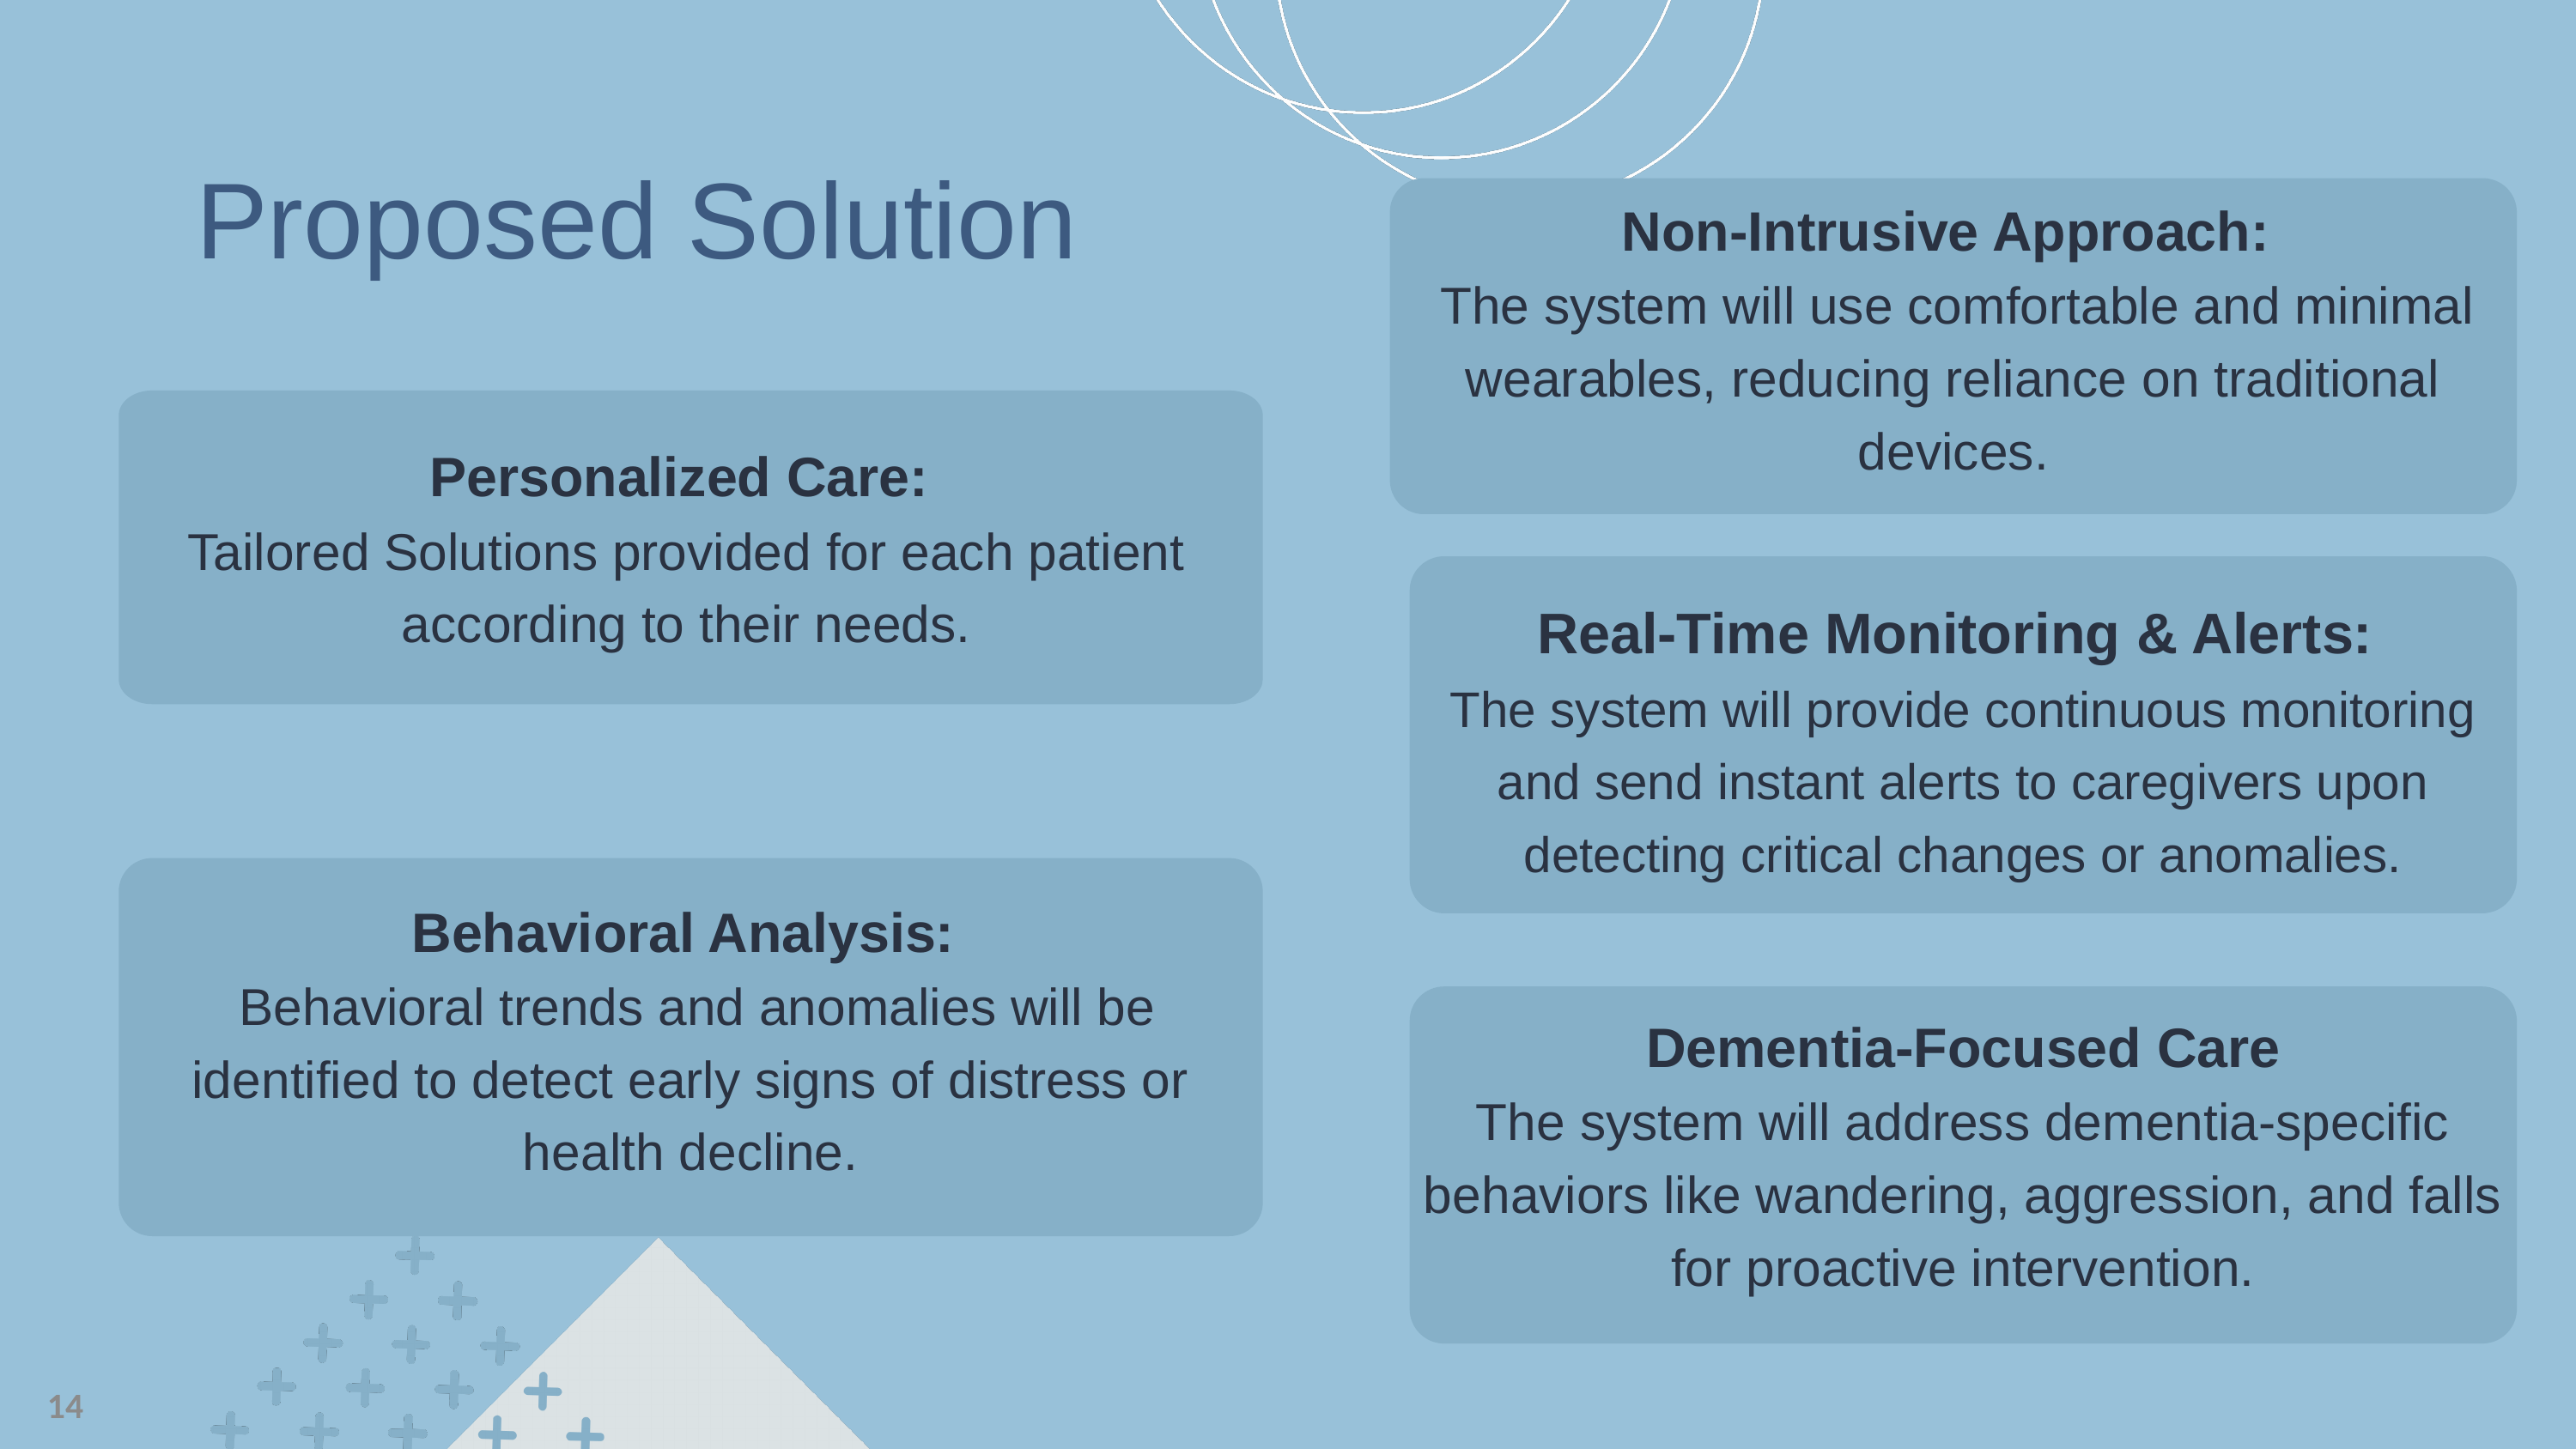

Proposed Solution
Non-Intrusive Approach:
 The system will use comfortable and minimal wearables, reducing reliance on traditional devices.

Personalized Care:
Tailored Solutions provided for each patient according to their needs.

Real-Time Monitoring & Alerts:
The system will provide continuous monitoring and send instant alerts to caregivers upon detecting critical changes or anomalies.

Behavioral Analysis:
 Behavioral trends and anomalies will be identified to detect early signs of distress or health decline.

Dementia-Focused Care
The system will address dementia-specific behaviors like wandering, aggression, and falls for proactive intervention.

14